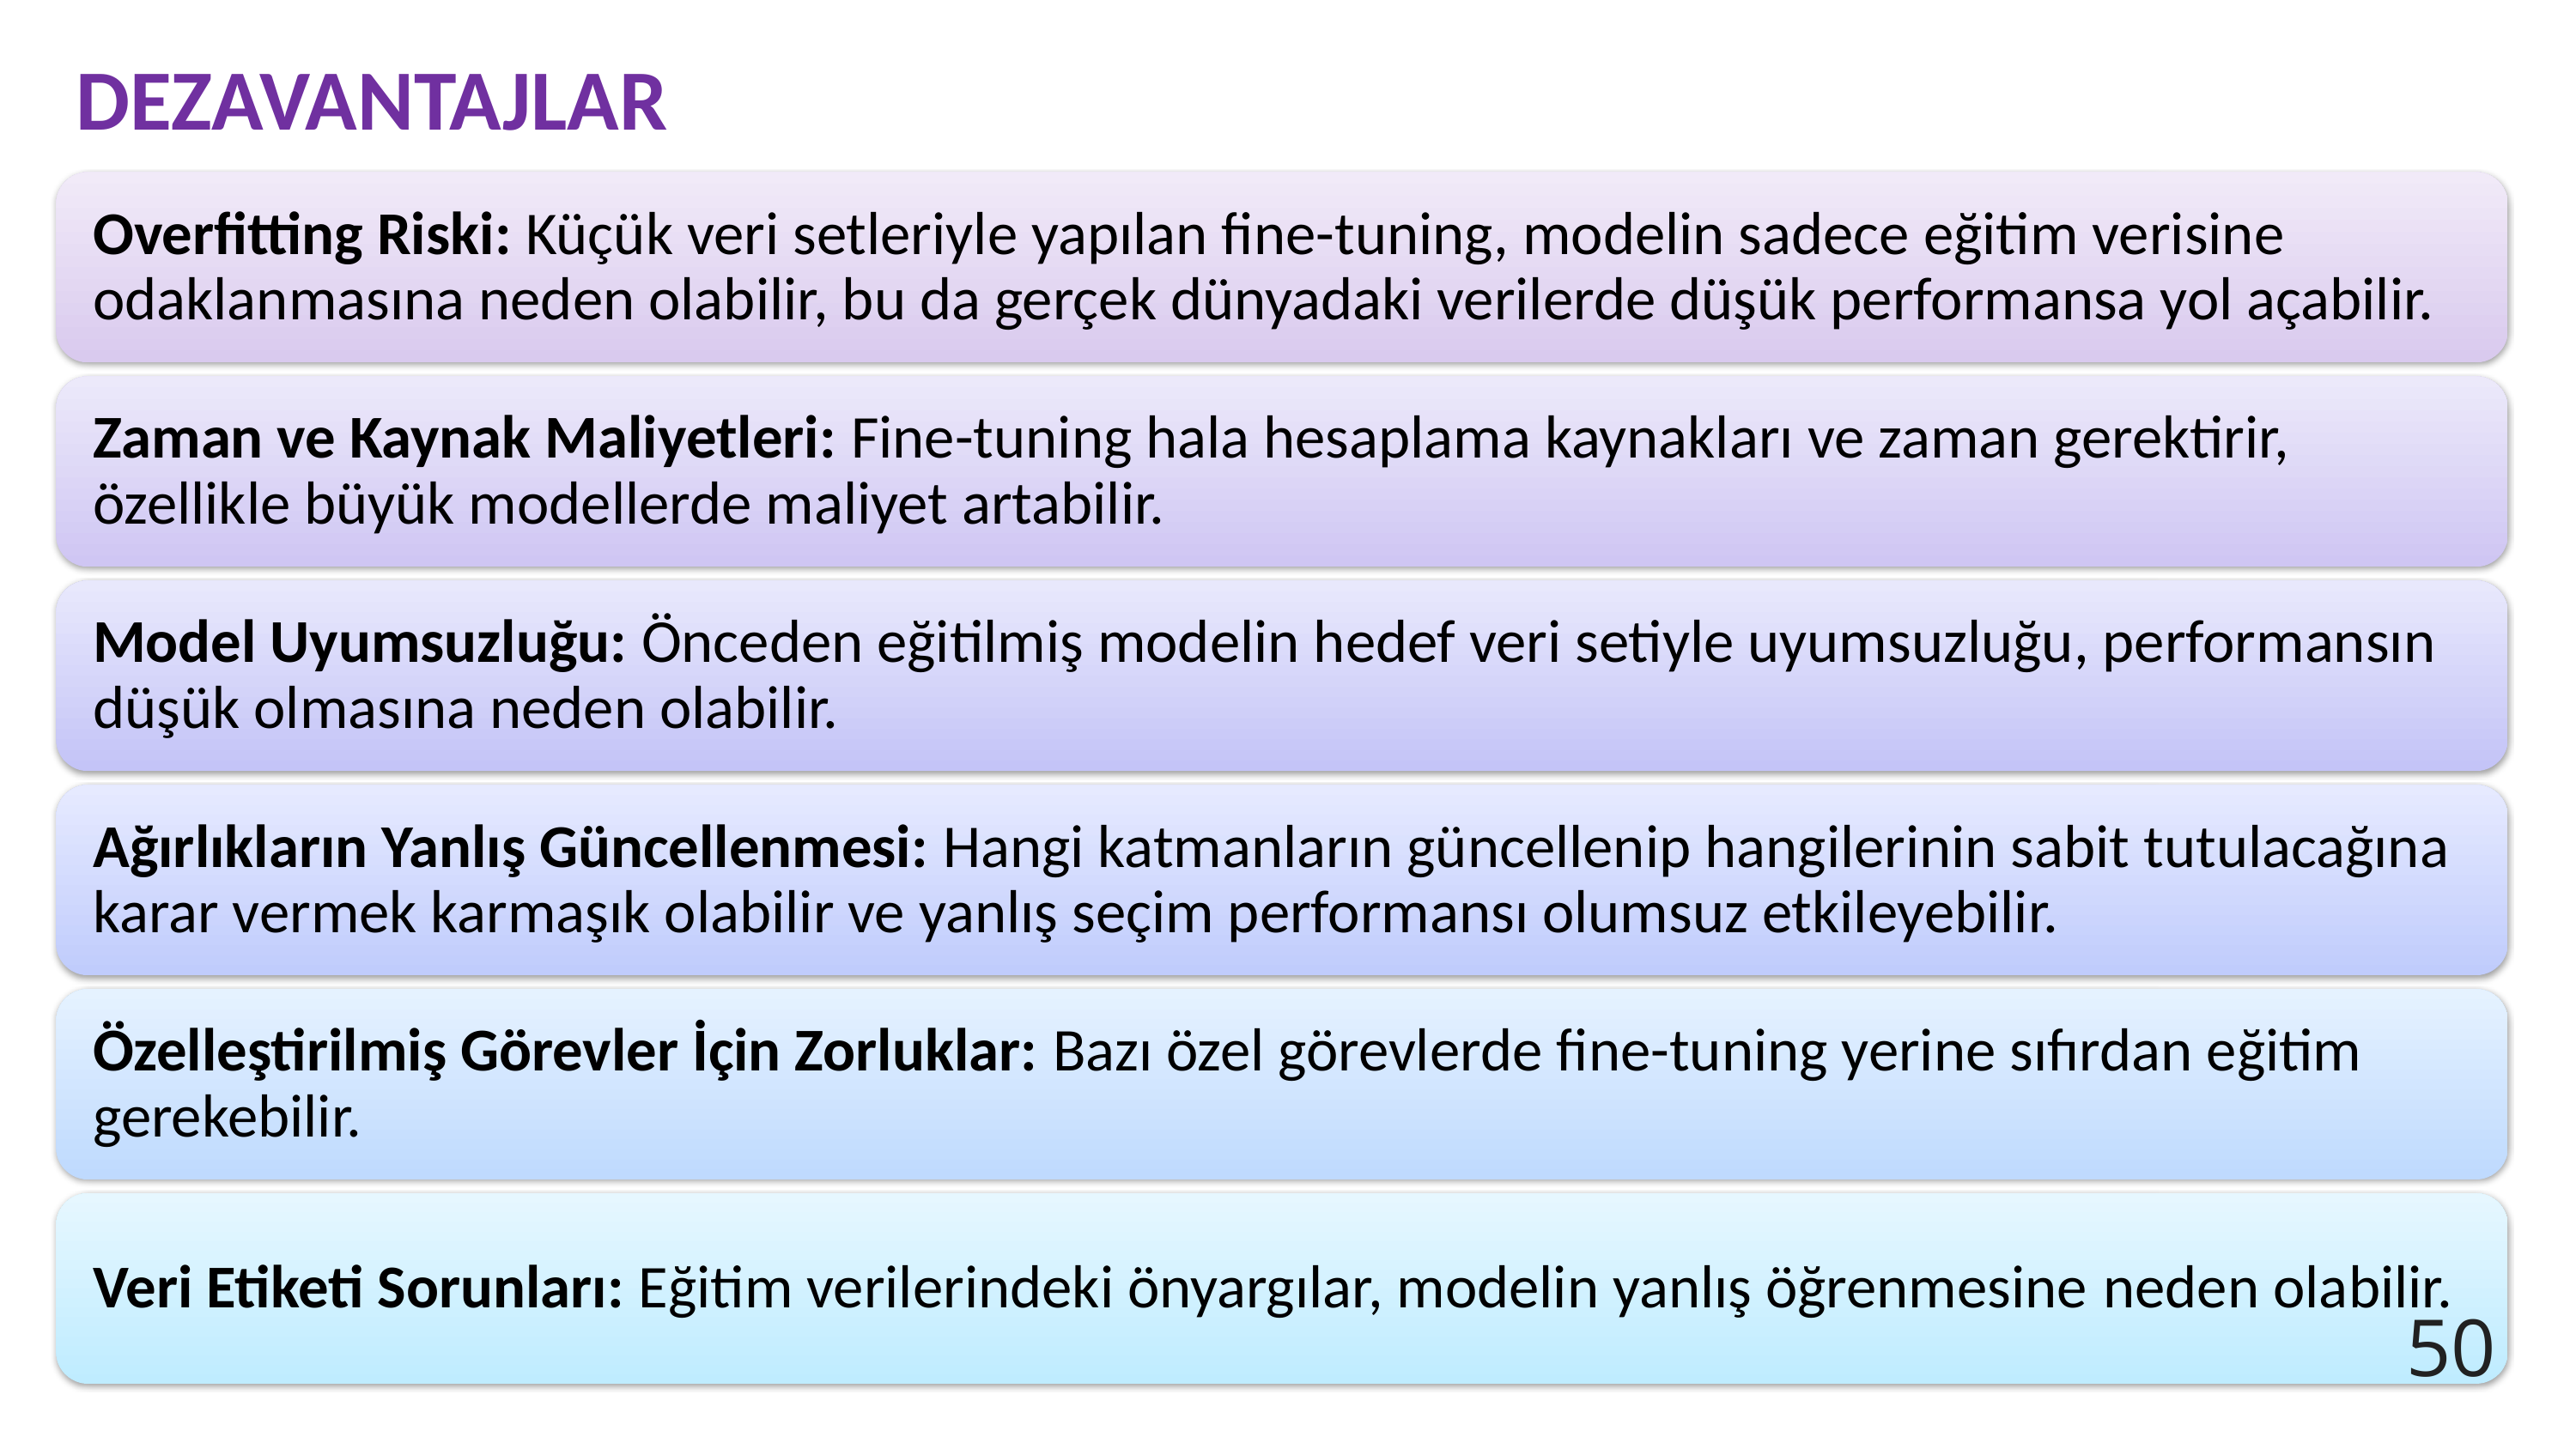

DEZAVANTAJLAR
Overfitting Riski: Küçük veri setleriyle yapılan fine-tuning, modelin sadece eğitim verisine odaklanmasına neden olabilir, bu da gerçek dünyadaki verilerde düşük performansa yol açabilir.
Zaman ve Kaynak Maliyetleri: Fine-tuning hala hesaplama kaynakları ve zaman gerektirir, özellikle büyük modellerde maliyet artabilir.
Model Uyumsuzluğu: Önceden eğitilmiş modelin hedef veri setiyle uyumsuzluğu, performansın düşük olmasına neden olabilir.
Ağırlıkların Yanlış Güncellenmesi: Hangi katmanların güncellenip hangilerinin sabit tutulacağına karar vermek karmaşık olabilir ve yanlış seçim performansı olumsuz etkileyebilir.
Özelleştirilmiş Görevler İçin Zorluklar: Bazı özel görevlerde fine-tuning yerine sıfırdan eğitim gerekebilir.
Veri Etiketi Sorunları: Eğitim verilerindeki önyargılar, modelin yanlış öğrenmesine neden olabilir.
50